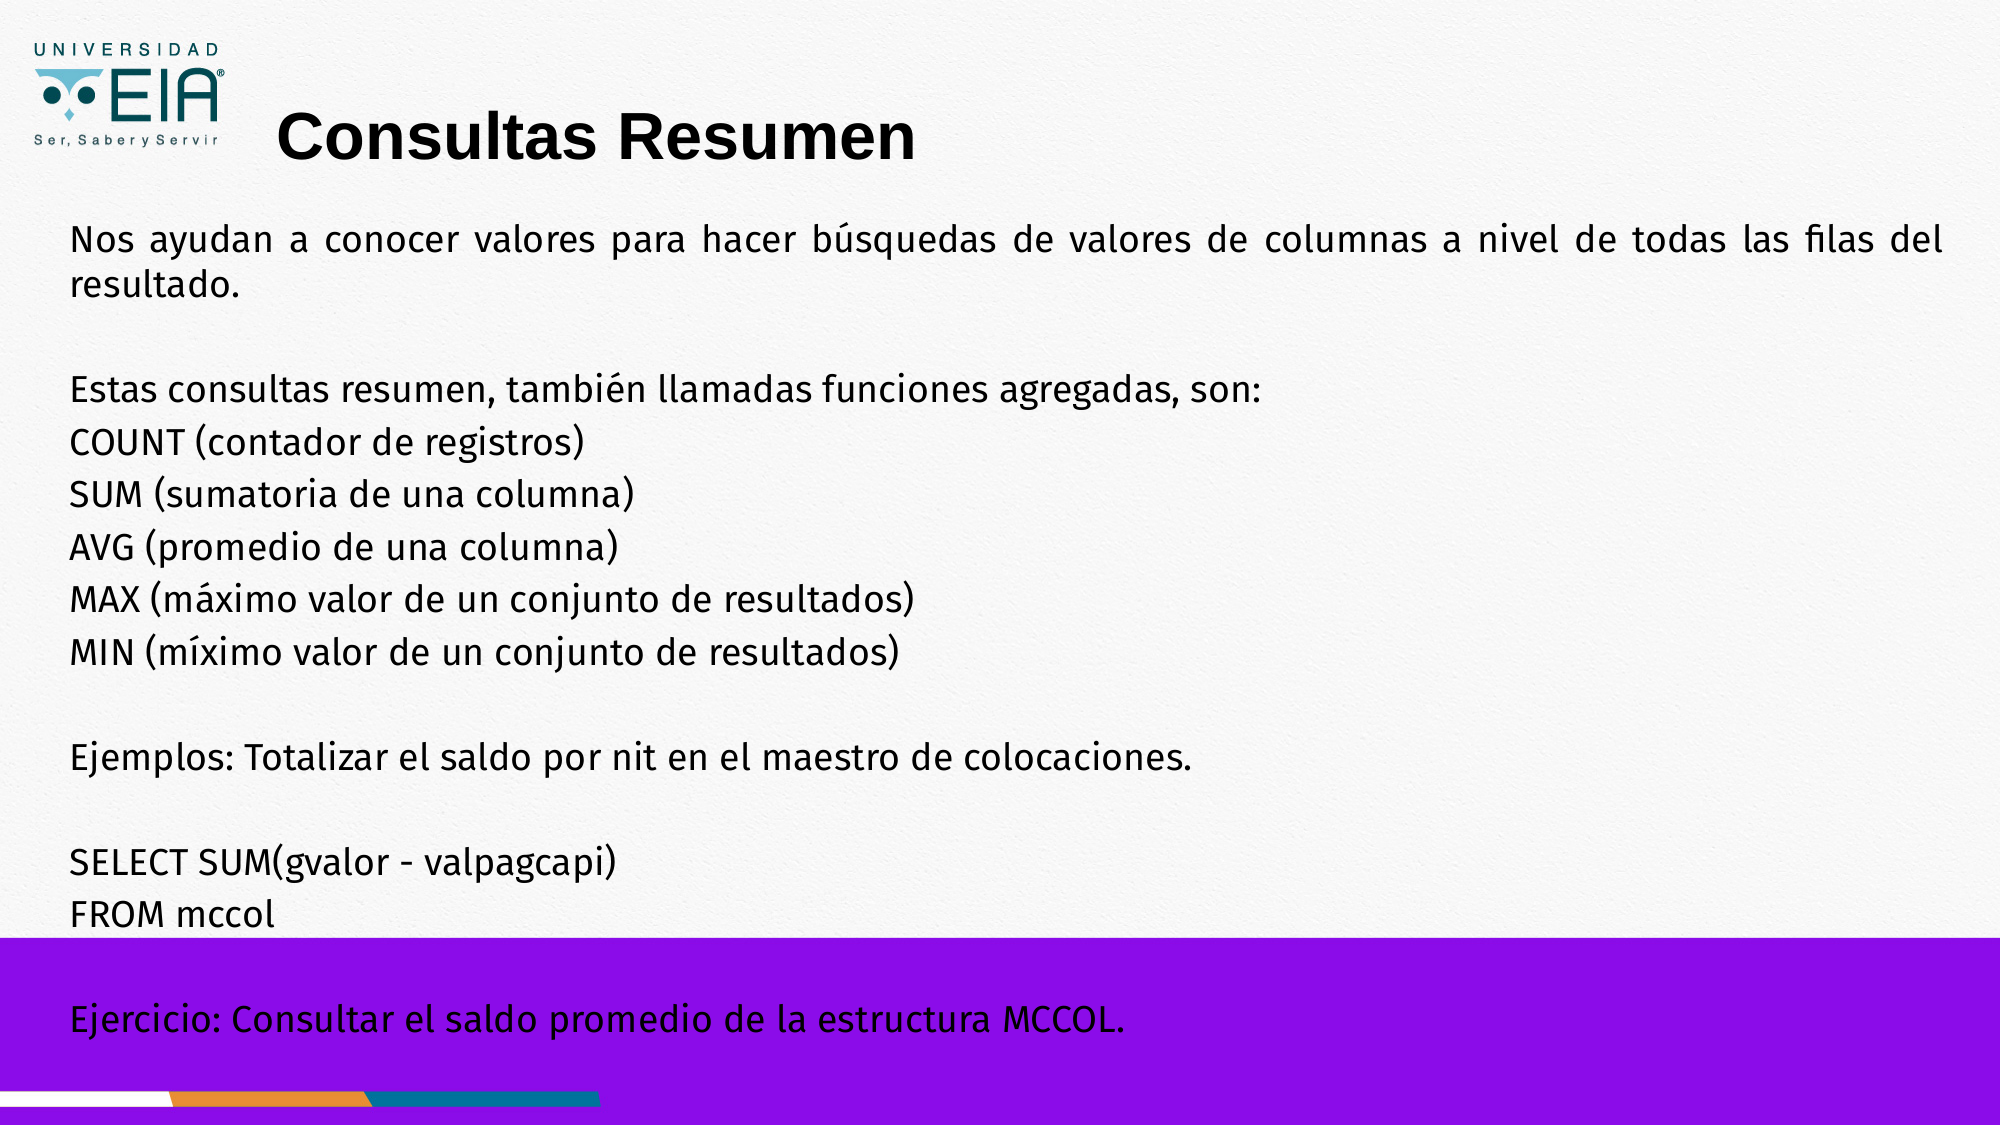

# Consultas Resumen
Nos ayudan a conocer valores para hacer búsquedas de valores de columnas a nivel de todas las filas del resultado.

Estas consultas resumen, también llamadas funciones agregadas, son:
COUNT (contador de registros)
SUM (sumatoria de una columna)
AVG (promedio de una columna)
MAX (máximo valor de un conjunto de resultados)
MIN (míximo valor de un conjunto de resultados)

Ejemplos: Totalizar el saldo por nit en el maestro de colocaciones.

SELECT SUM(gvalor - valpagcapi)
FROM mccol

Ejercicio: Consultar el saldo promedio de la estructura MCCOL.